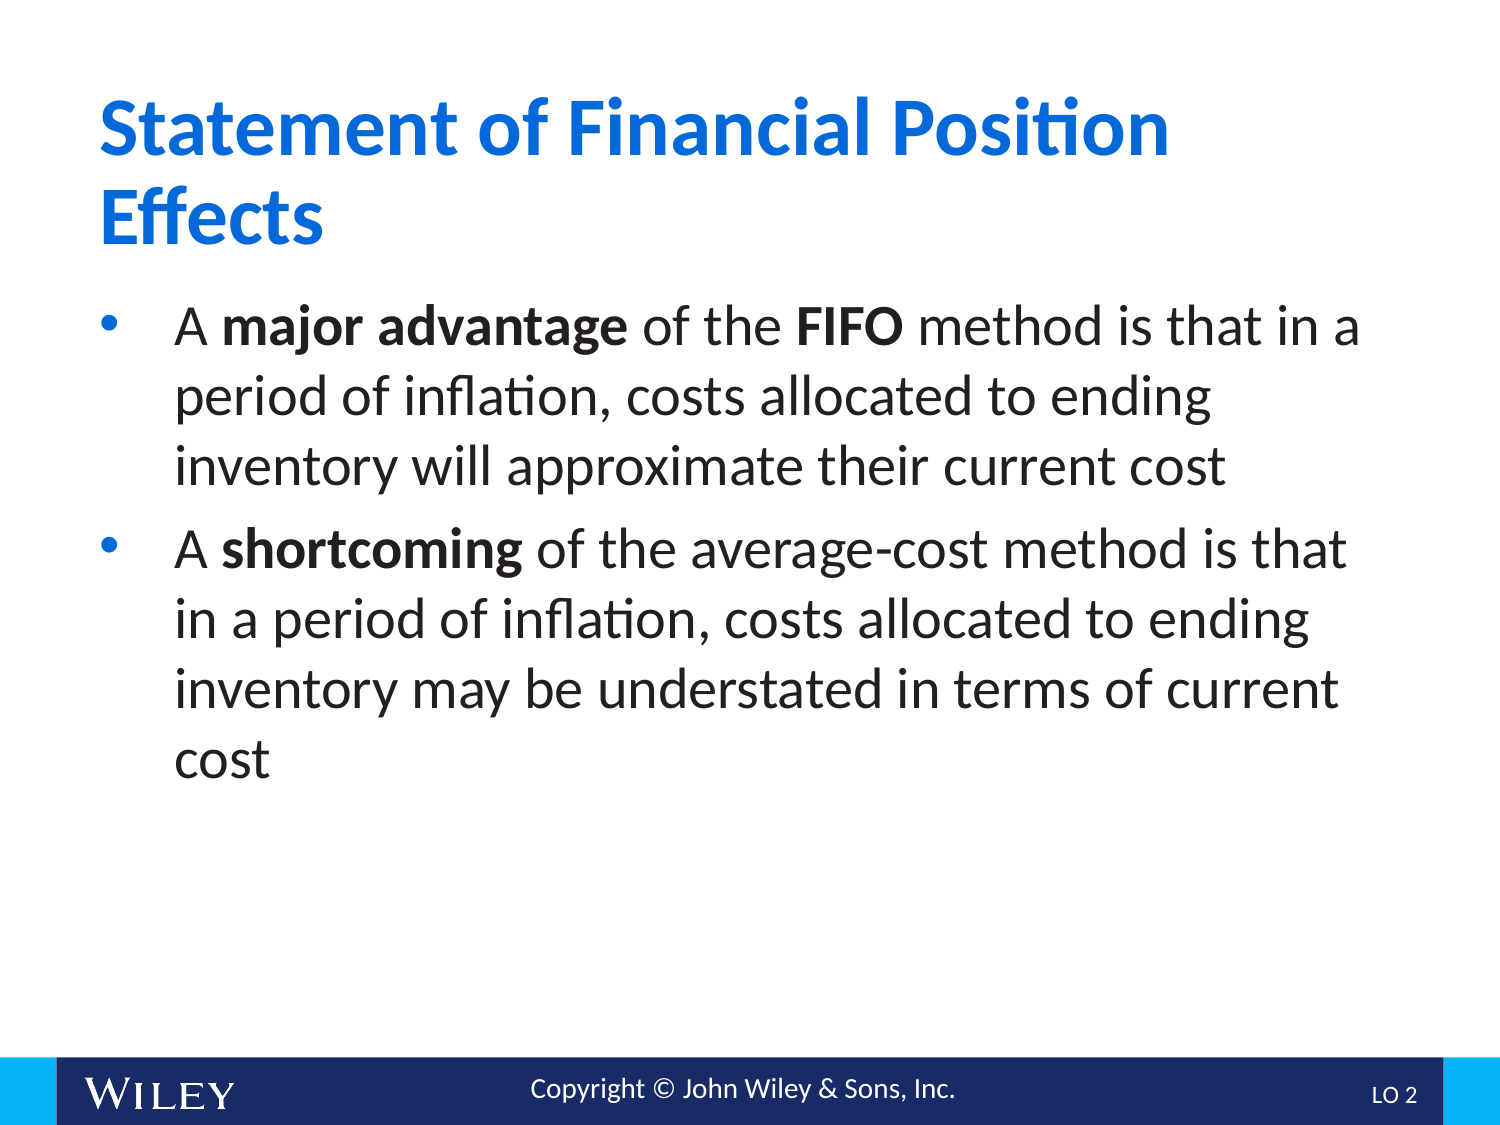

# Statement of Financial Position Effects
A major advantage of the FIFO method is that in a period of inflation, costs allocated to ending inventory will approximate their current cost
A shortcoming of the average-cost method is that in a period of inflation, costs allocated to ending inventory may be understated in terms of current cost
L O 2